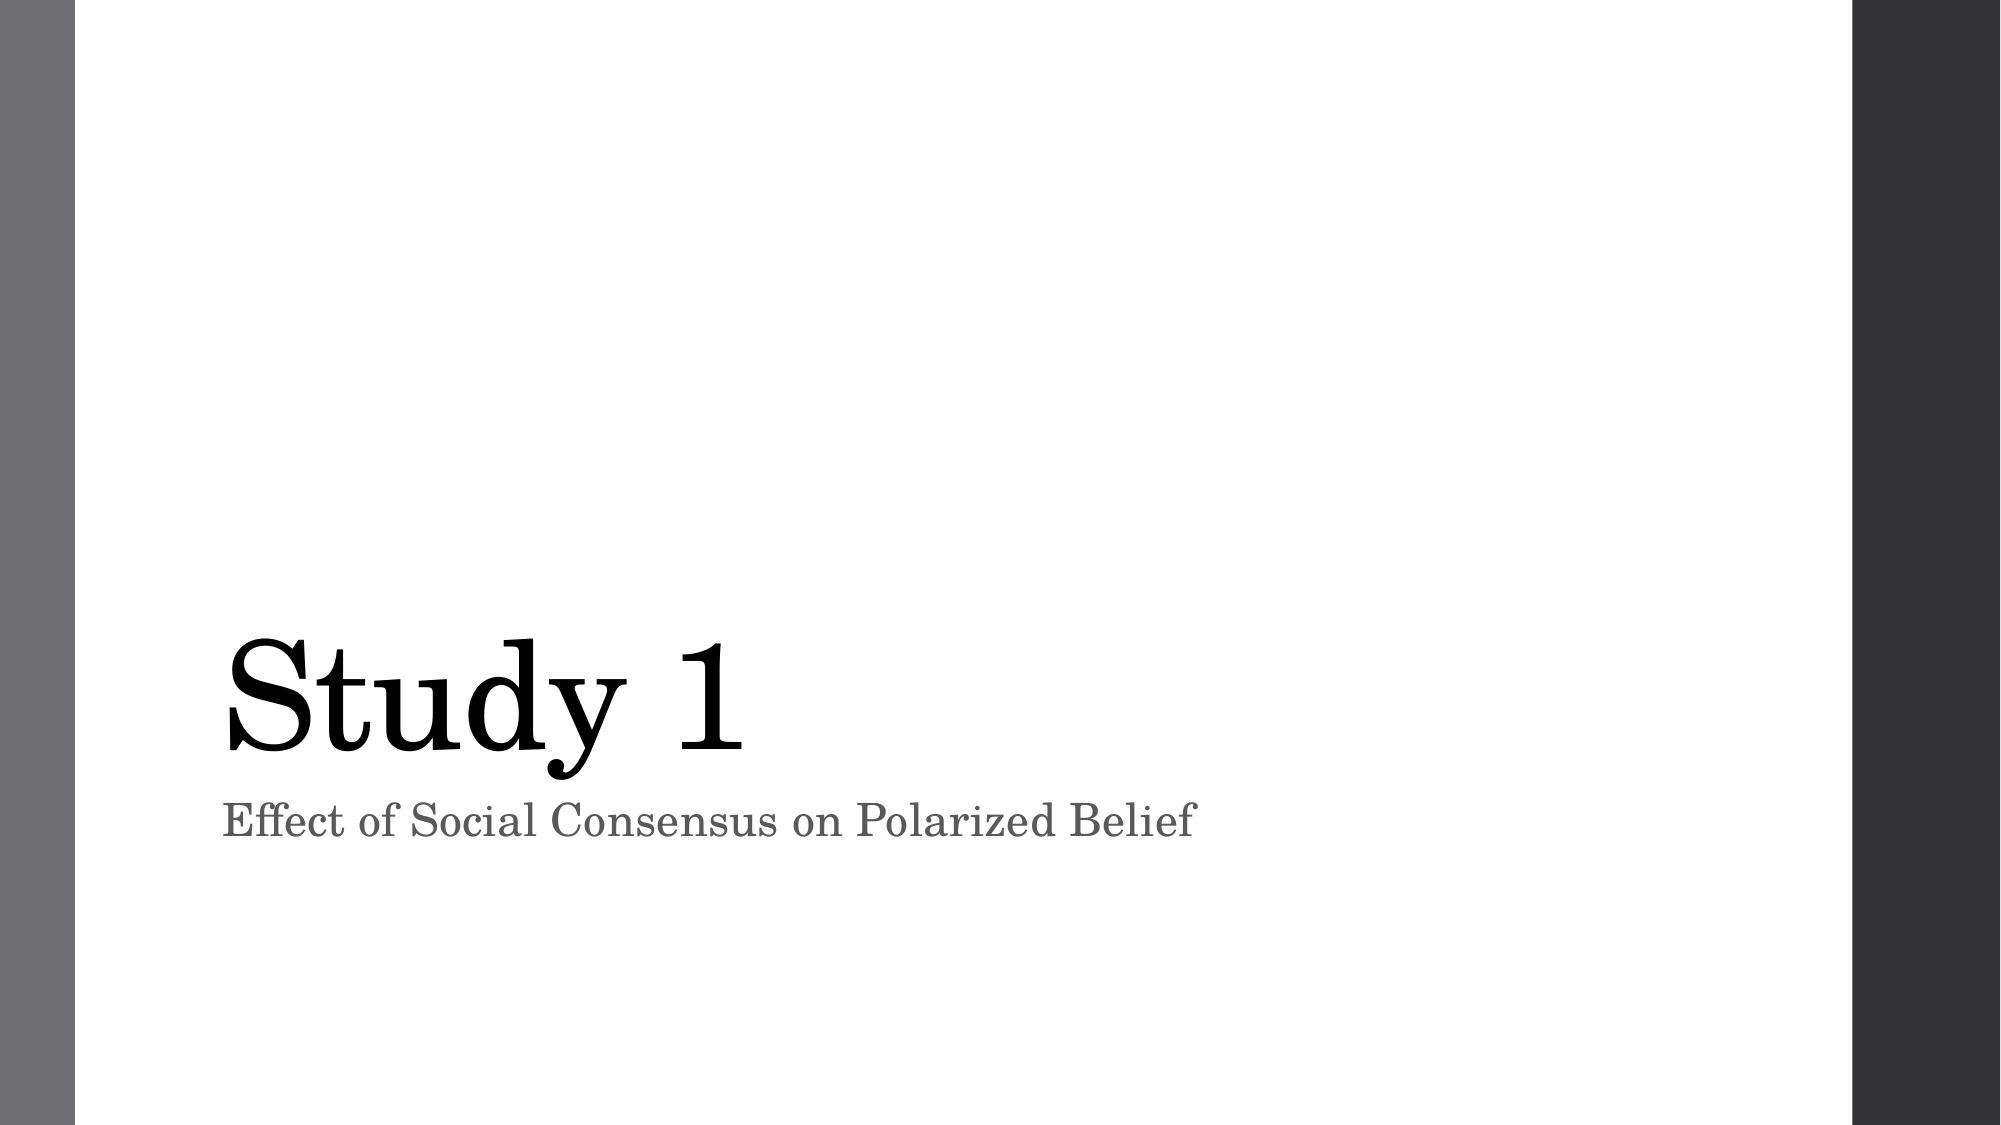

# Study 1
Effect of Social Consensus on Polarized Belief